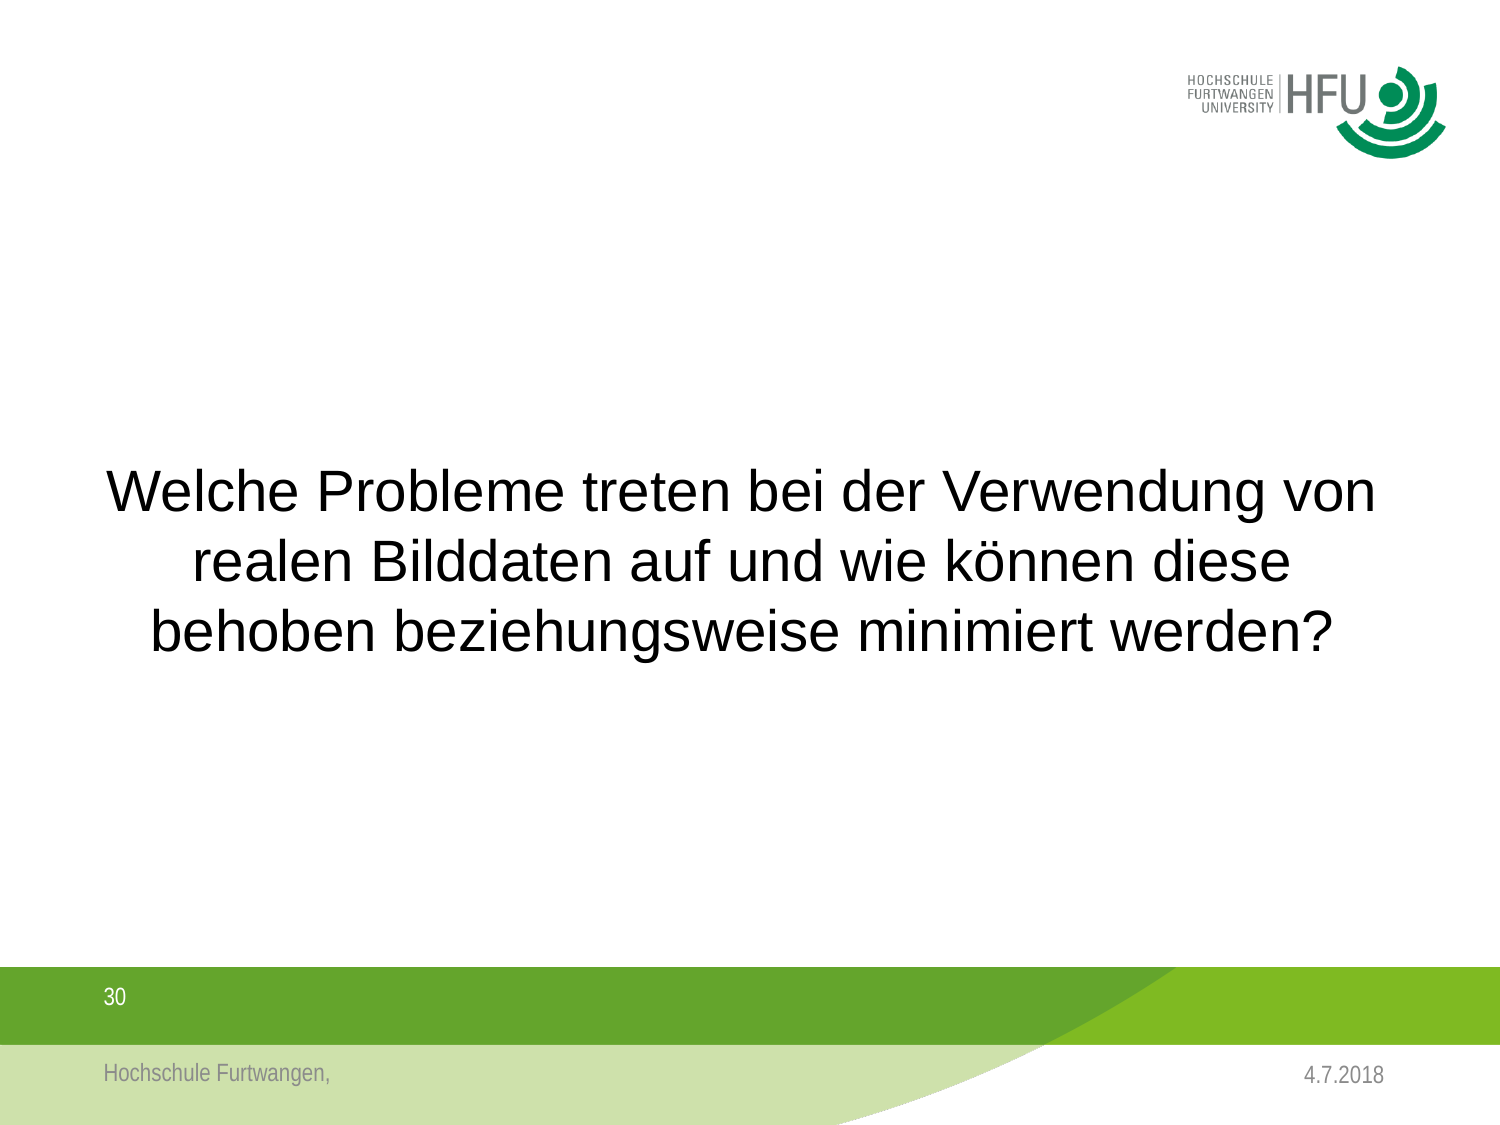

#

Welche Probleme treten bei der Verwendung von realen Bilddaten auf und wie können diese behoben beziehungsweise minimiert werden?

30
Hochschule Furtwangen,
4.7.2018